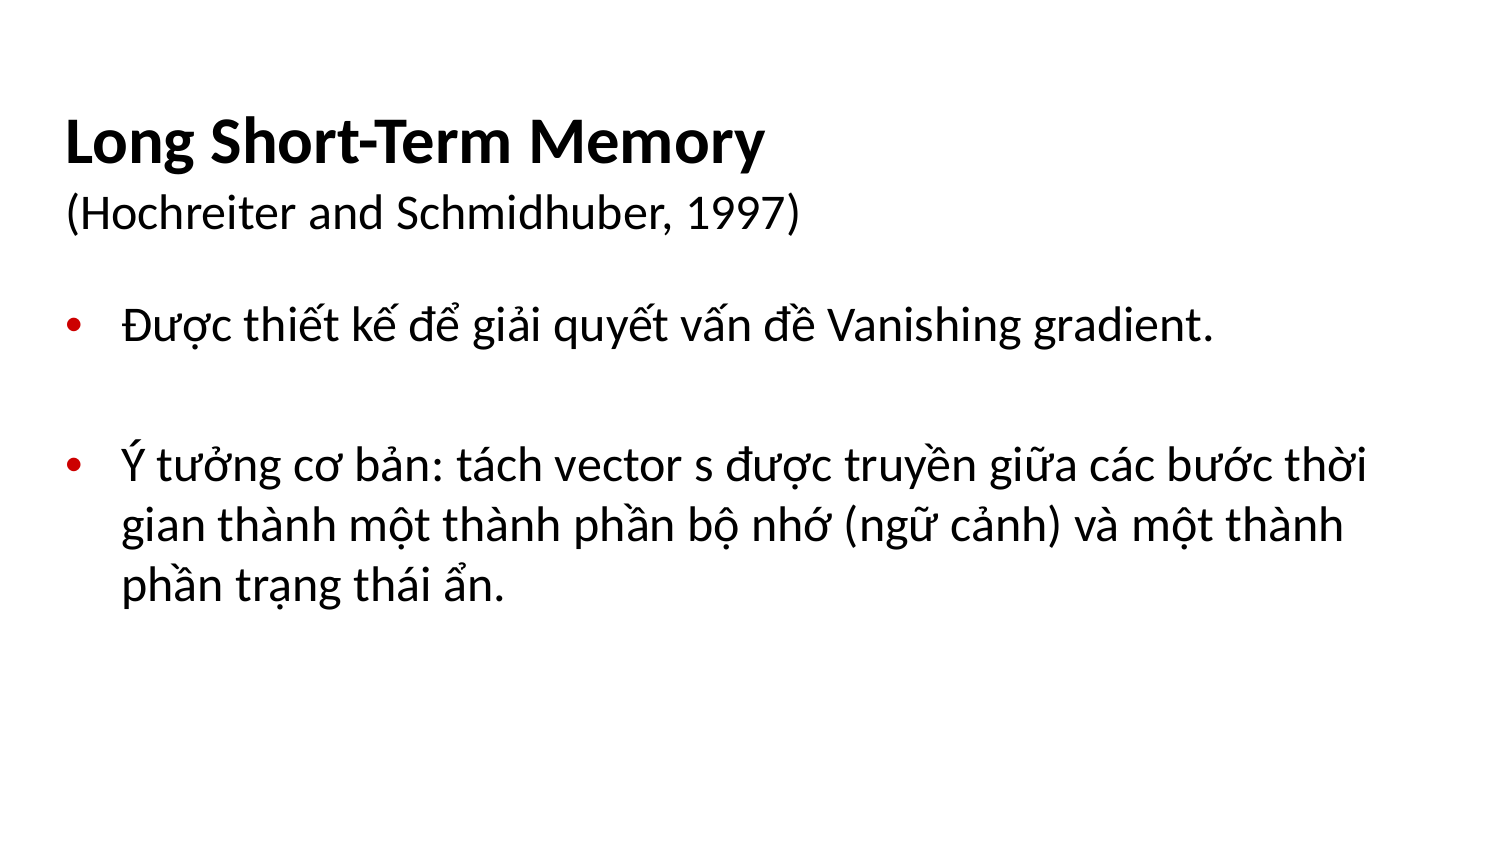

# Long Short-Term Memory
(Hochreiter and Schmidhuber, 1997)
Được thiết kế để giải quyết vấn đề Vanishing gradient.

Ý tưởng cơ bản: tách vector s được truyền giữa các bước thời gian thành một thành phần bộ nhớ (ngữ cảnh) và một thành phần trạng thái ẩn.